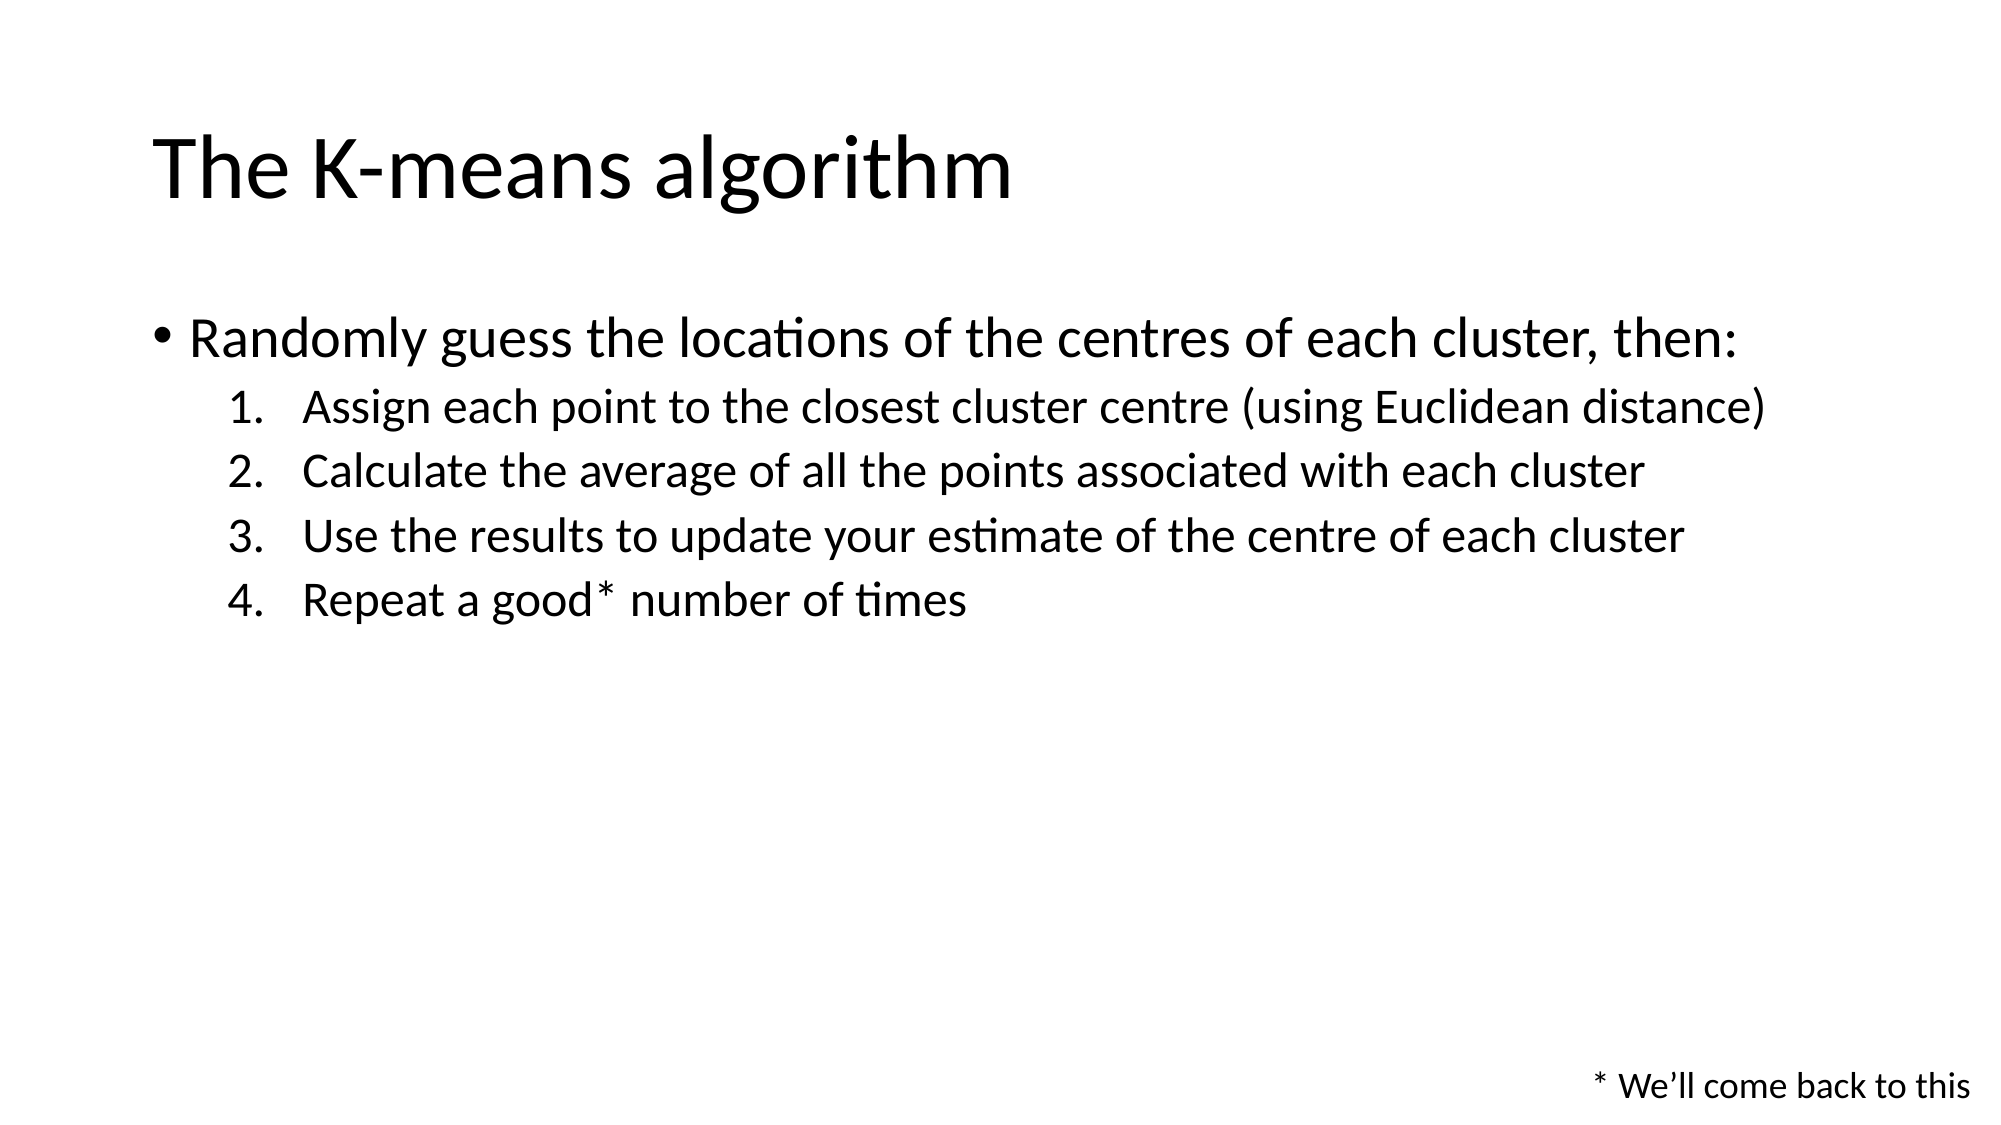

# The K-means algorithm
Randomly guess the locations of the centres of each cluster, then:
Assign each point to the closest cluster centre (using Euclidean distance)
Calculate the average of all the points associated with each cluster
Use the results to update your estimate of the centre of each cluster
Repeat a good* number of times
* We’ll come back to this